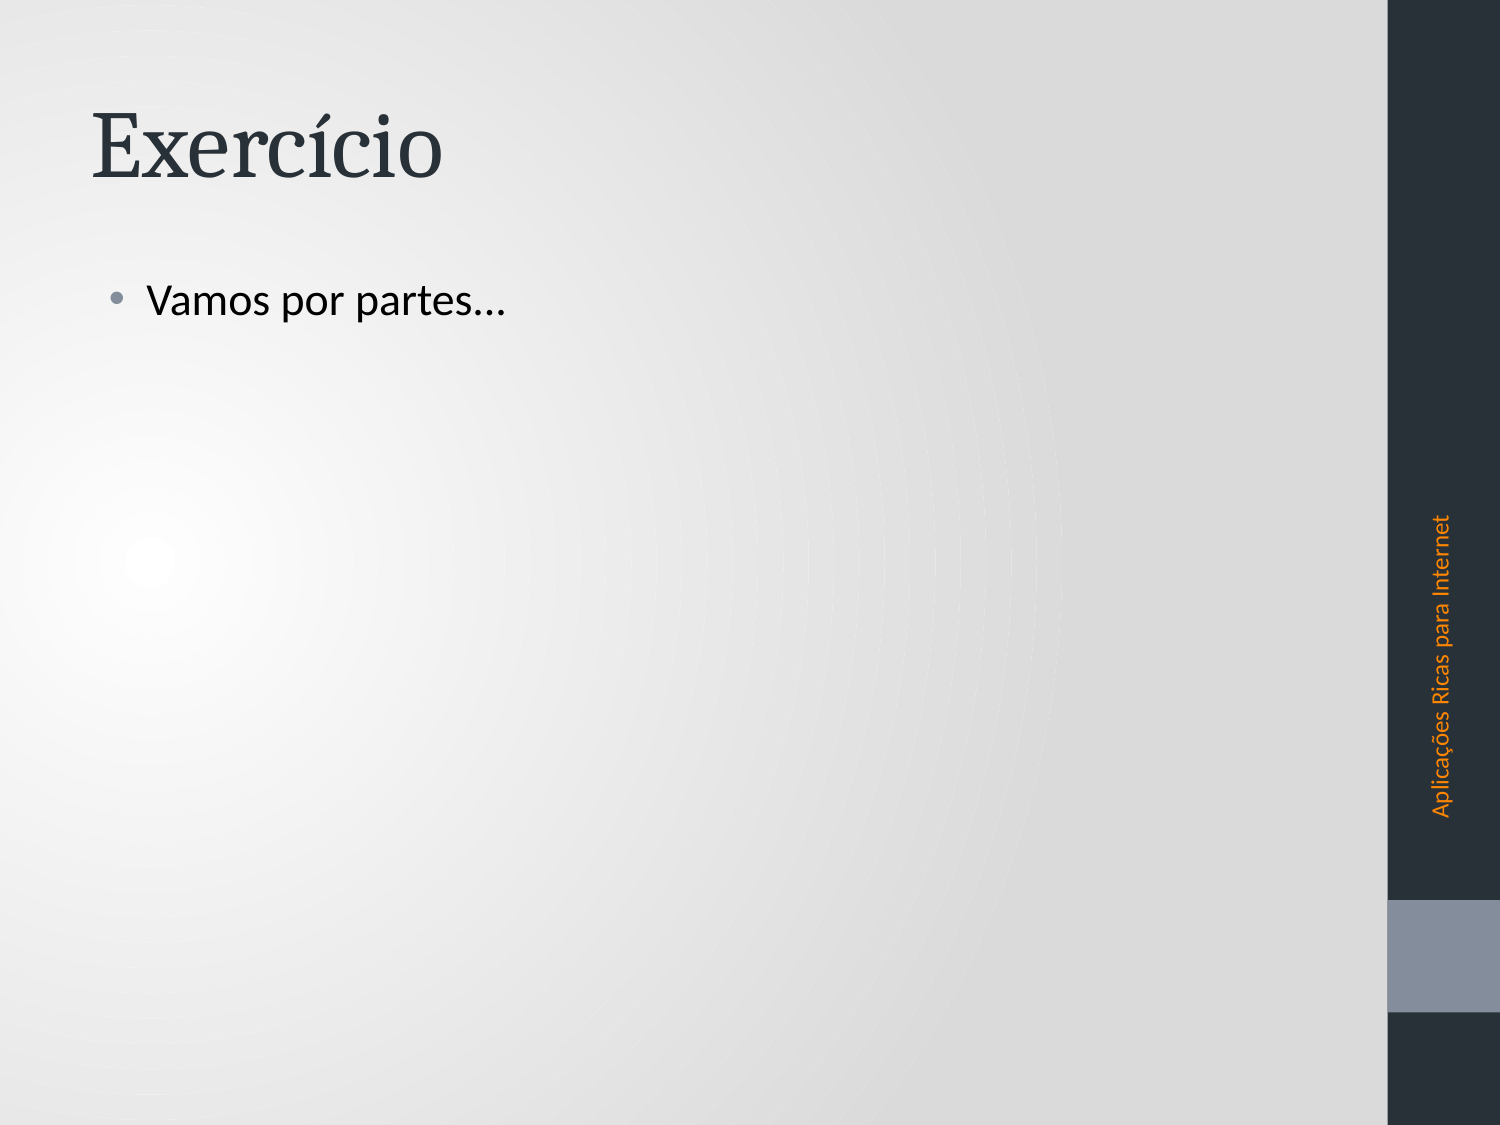

# Exercício
Vamos por partes...
Aplicações Ricas para Internet